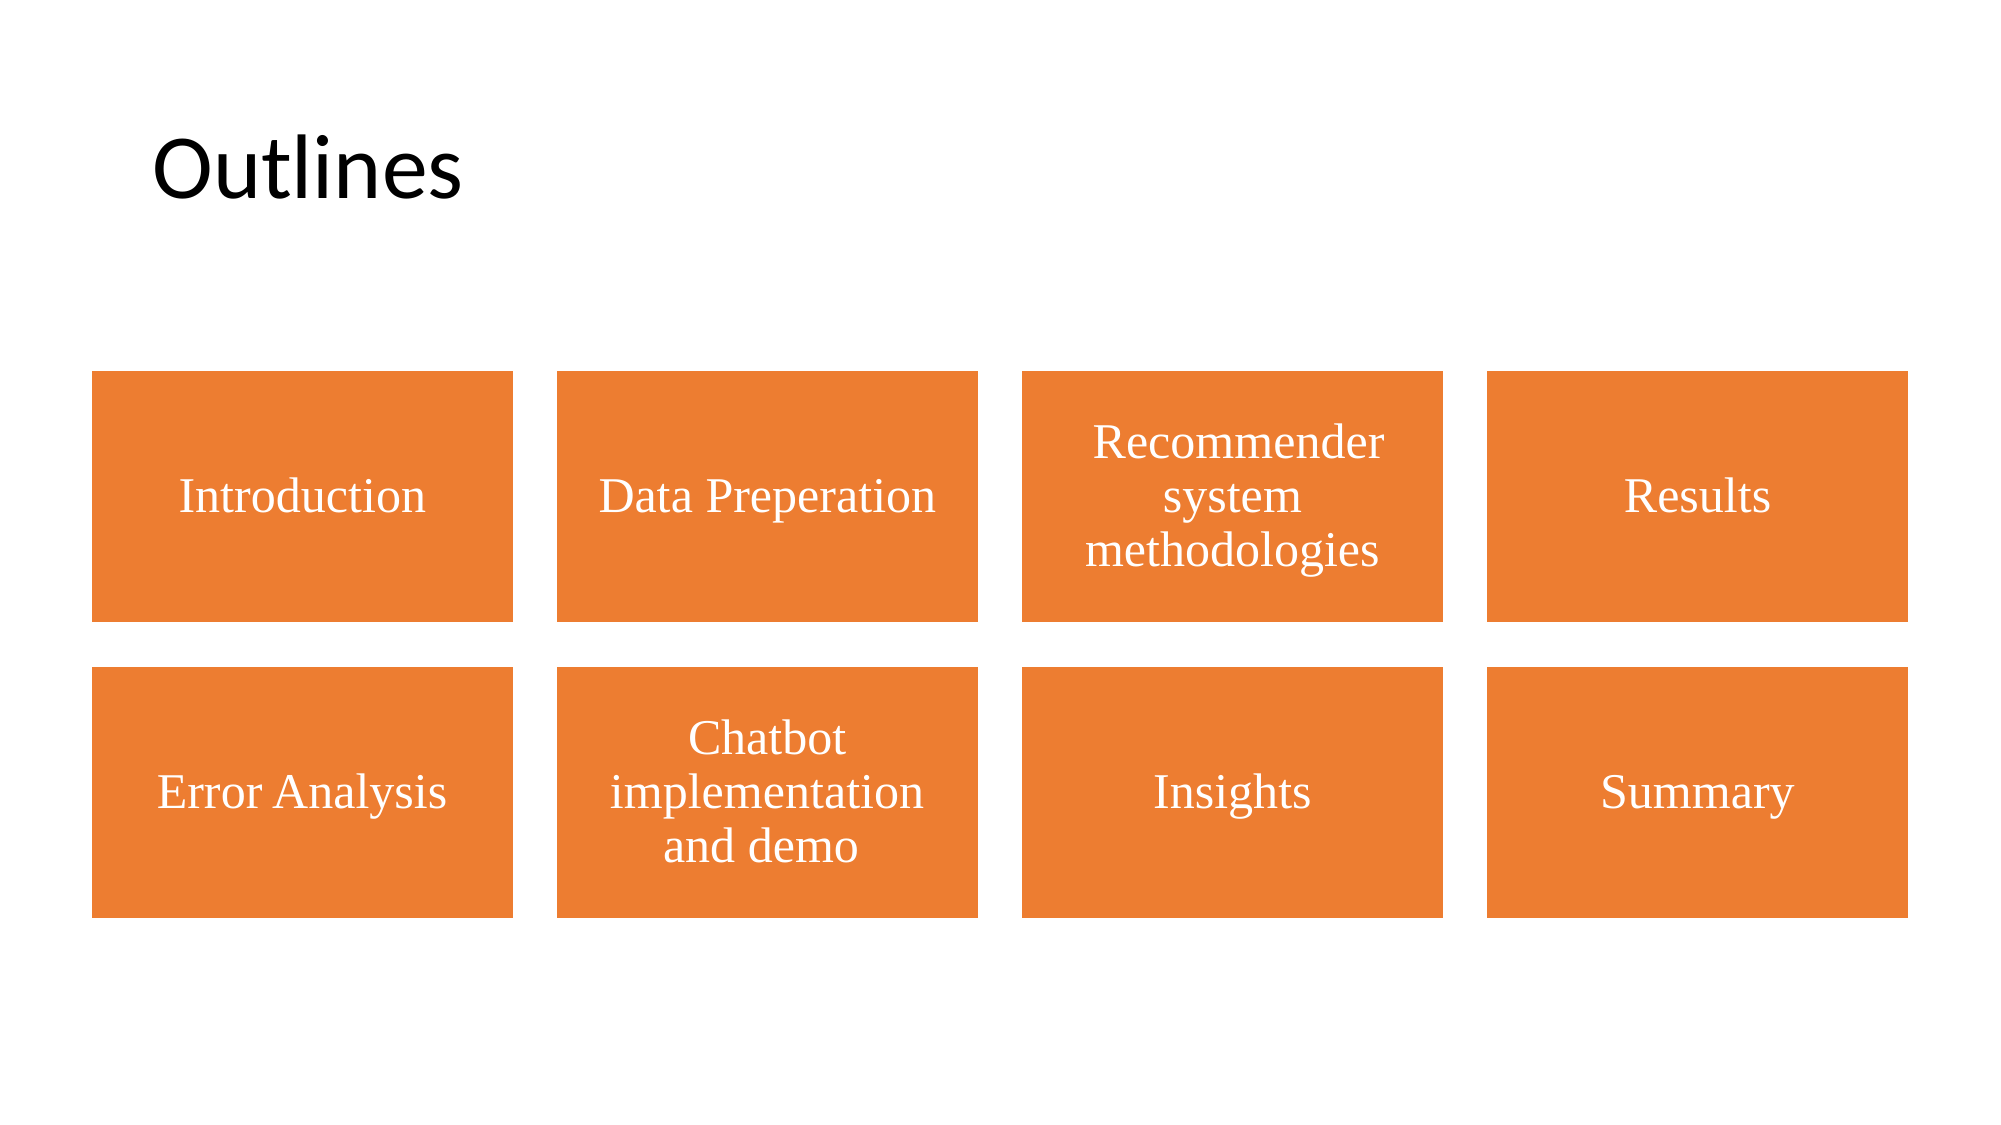

# Outlines
Introduction
Data Preperation
 Recommender system methodologies
Results
Error Analysis
Chatbot implementation and demo
Insights
Summary
2